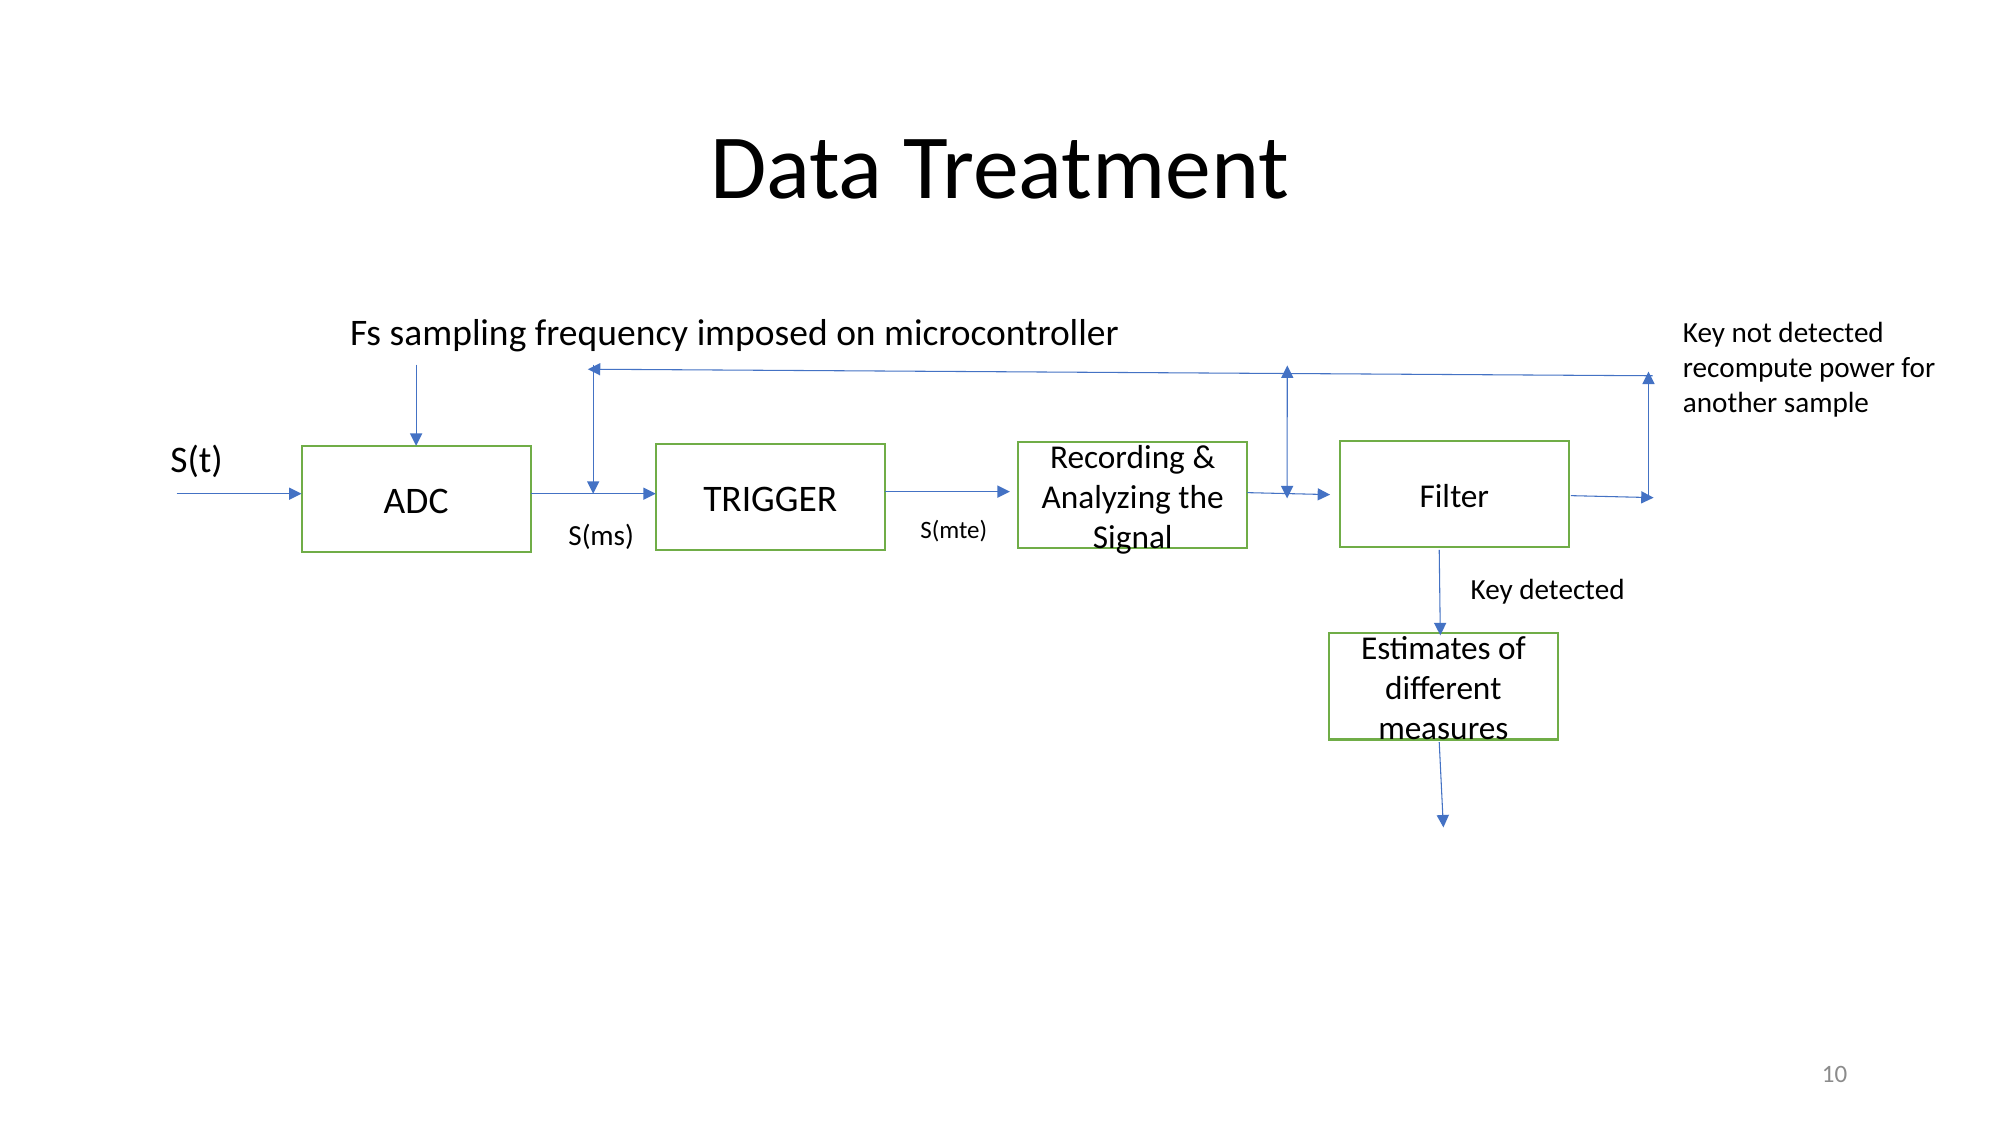

# Data Treatment
Fs sampling frequency imposed on microcontroller
Key not detected recompute power for another sample
S(t)
Filter
Recording & Analyzing the Signal
TRIGGER
ADC
S(mte)
S(ms)
Key detected
Estimates of different measures
10